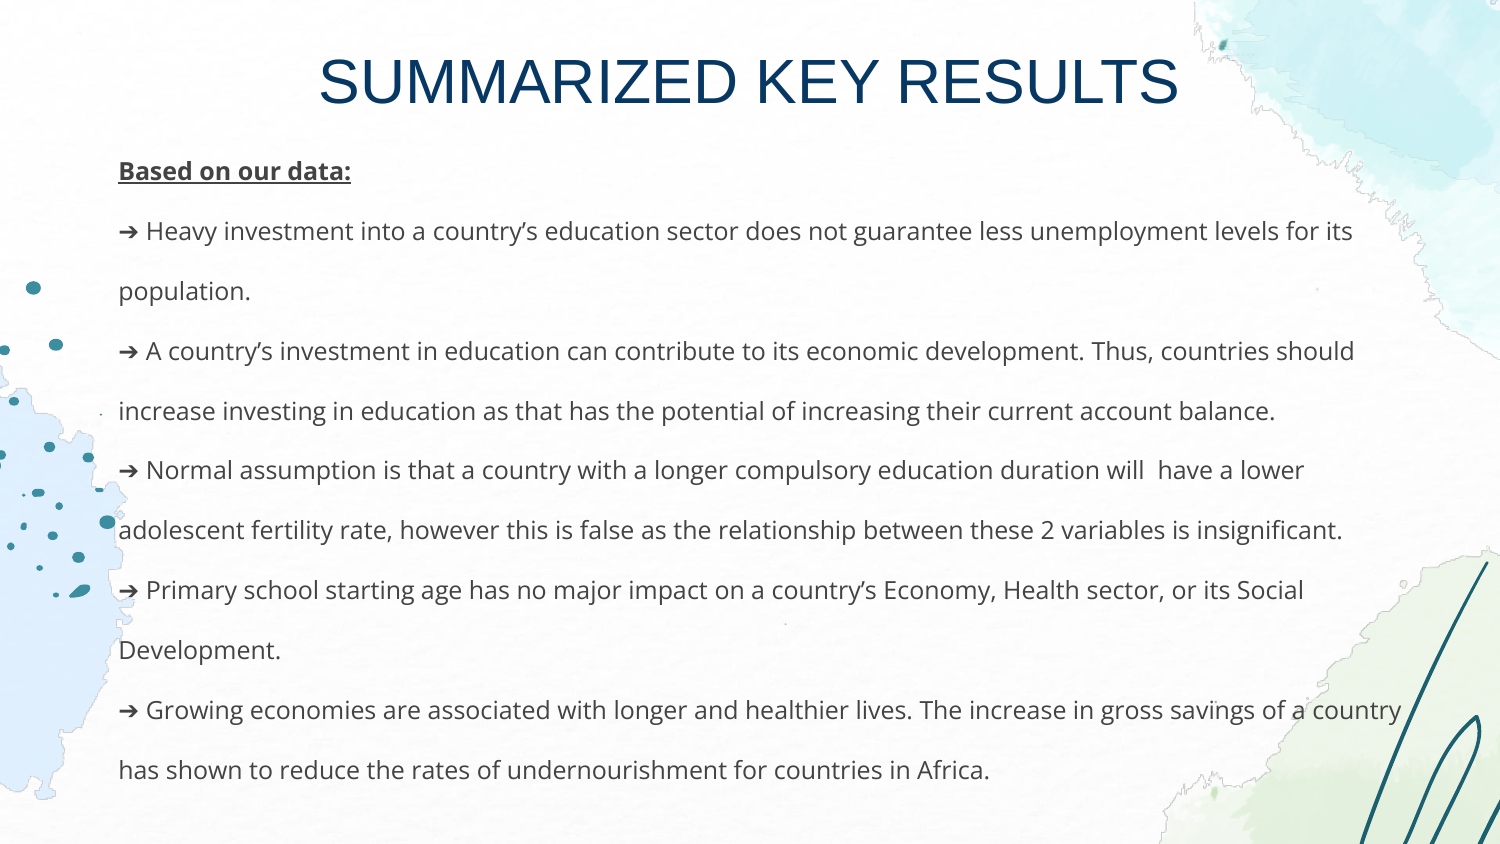

# SUMMARIZED KEY RESULTS
Based on our data:
➔ Heavy investment into a country’s education sector does not guarantee less unemployment levels for its population.
➔ A country’s investment in education can contribute to its economic development. Thus, countries should increase investing in education as that has the potential of increasing their current account balance.
➔ Normal assumption is that a country with a longer compulsory education duration will  have a lower adolescent fertility rate, however this is false as the relationship between these 2 variables is insignificant.
➔ Primary school starting age has no major impact on a country’s Economy, Health sector, or its Social Development.
➔ Growing economies are associated with longer and healthier lives. The increase in gross savings of a country has shown to reduce the rates of undernourishment for countries in Africa.